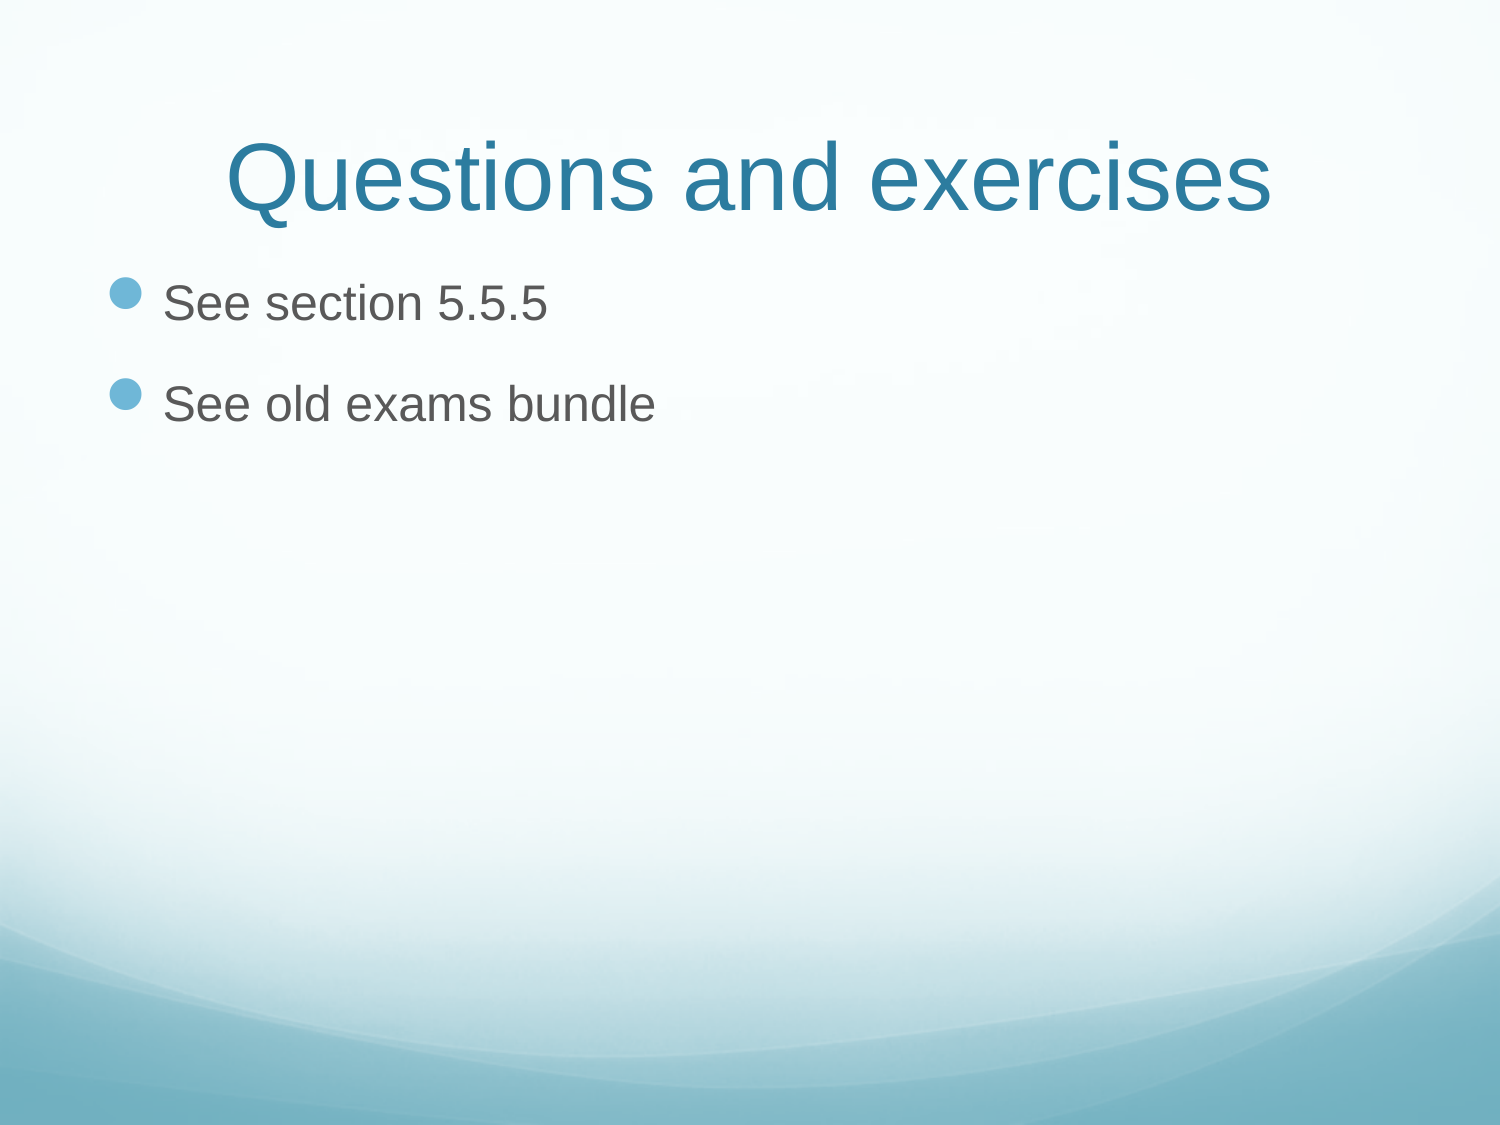

# Questions and exercises
See section 5.5.5
See old exams bundle